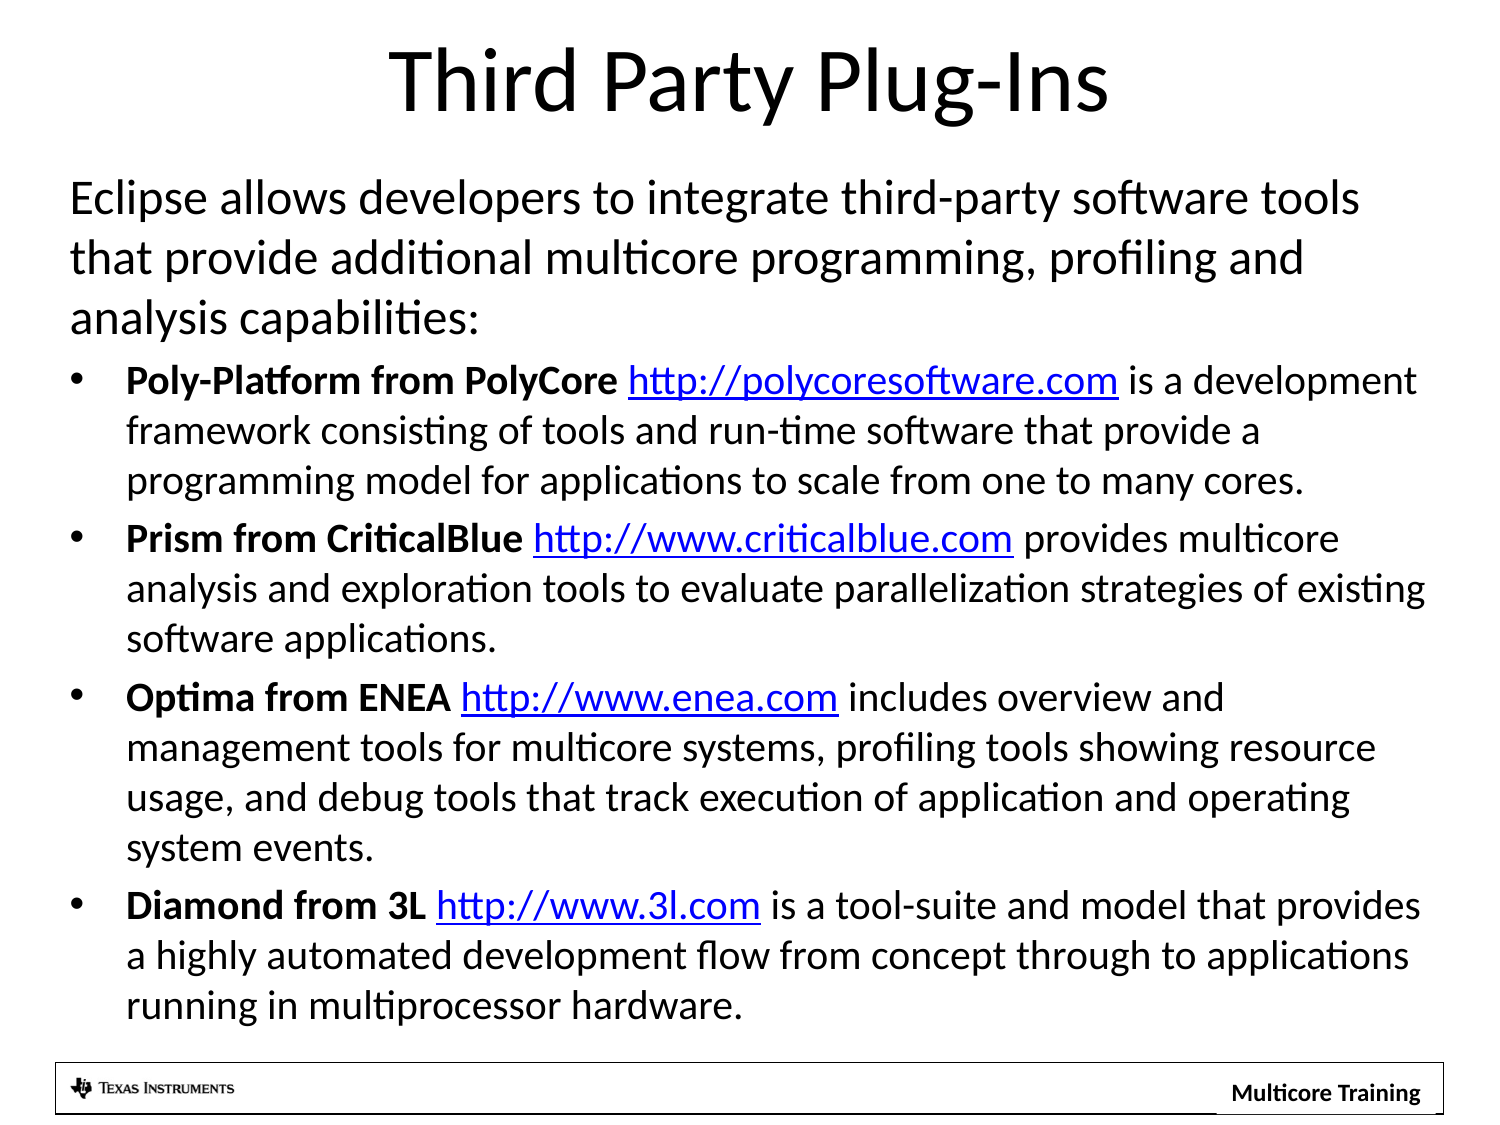

# Third Party Plug-Ins
Eclipse allows developers to integrate third-party software tools that provide additional multicore programming, profiling and analysis capabilities:
Poly-Platform from PolyCore http://polycoresoftware.com is a development framework consisting of tools and run-time software that provide a programming model for applications to scale from one to many cores.
Prism from CriticalBlue http://www.criticalblue.com provides multicore analysis and exploration tools to evaluate parallelization strategies of existing software applications.
Optima from ENEA http://www.enea.com includes overview and management tools for multicore systems, profiling tools showing resource usage, and debug tools that track execution of application and operating system events.
Diamond from 3L http://www.3l.com is a tool-suite and model that provides a highly automated development flow from concept through to applications running in multiprocessor hardware.